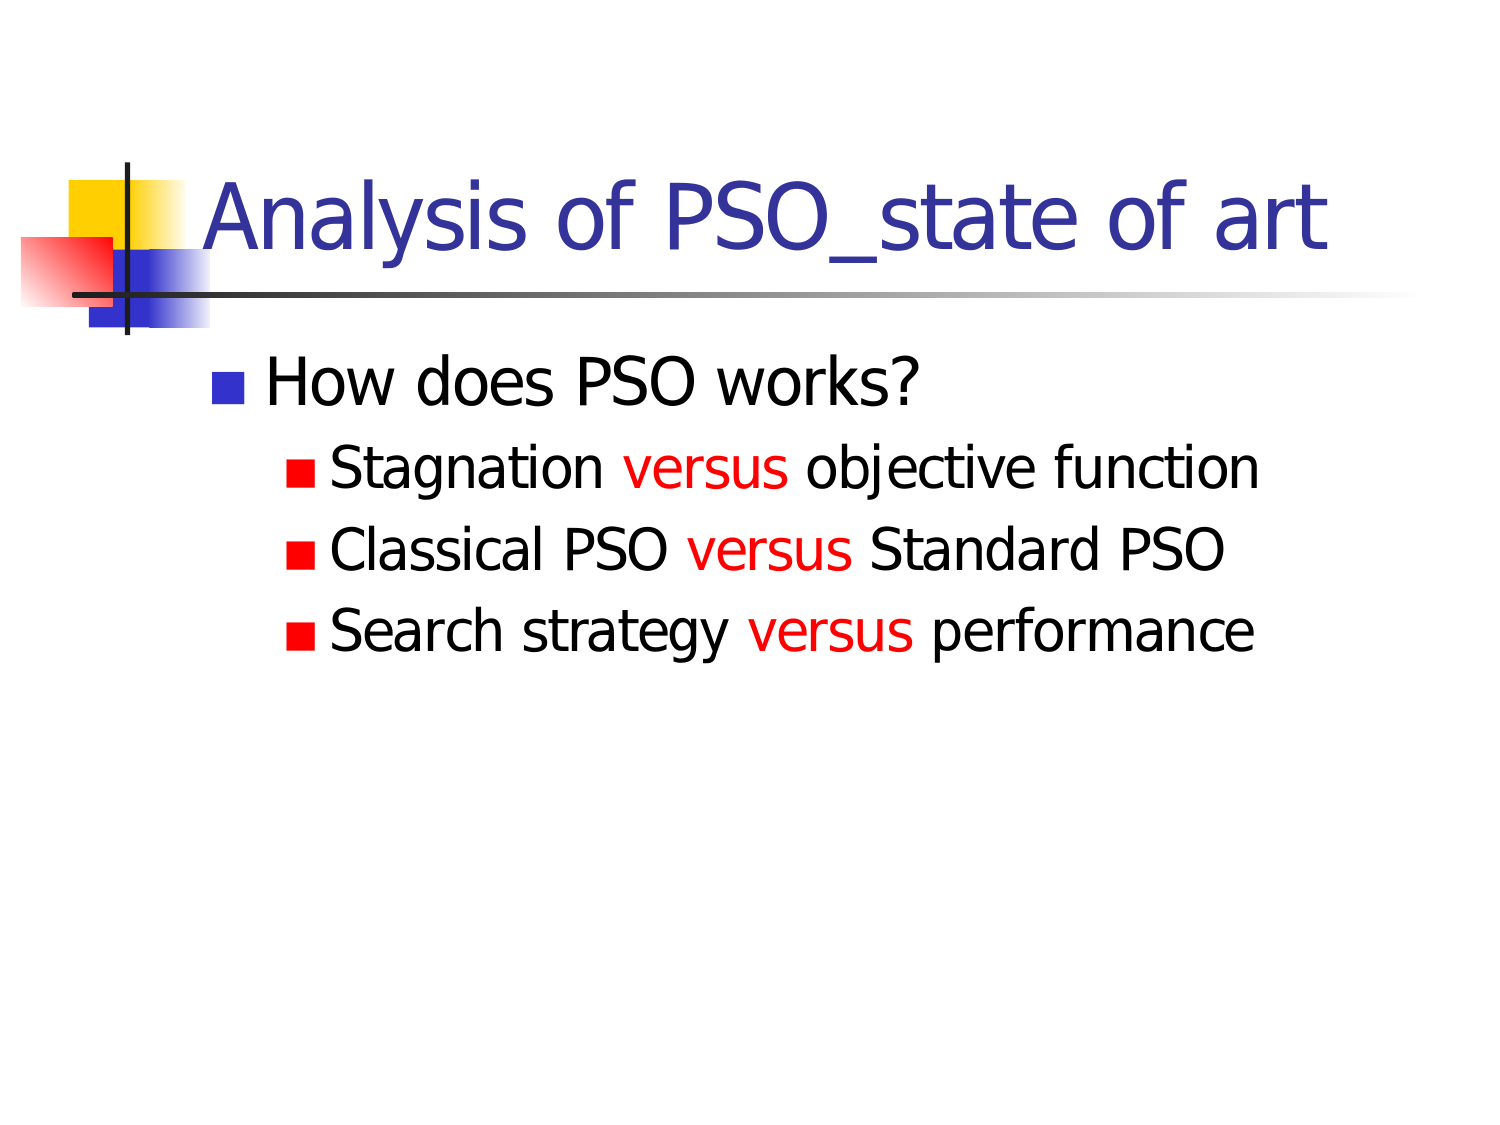

# Analysis of PSO_state of art
How does PSO works?
Stagnation versus objective function
Classical PSO versus Standard PSO
Search strategy versus performance